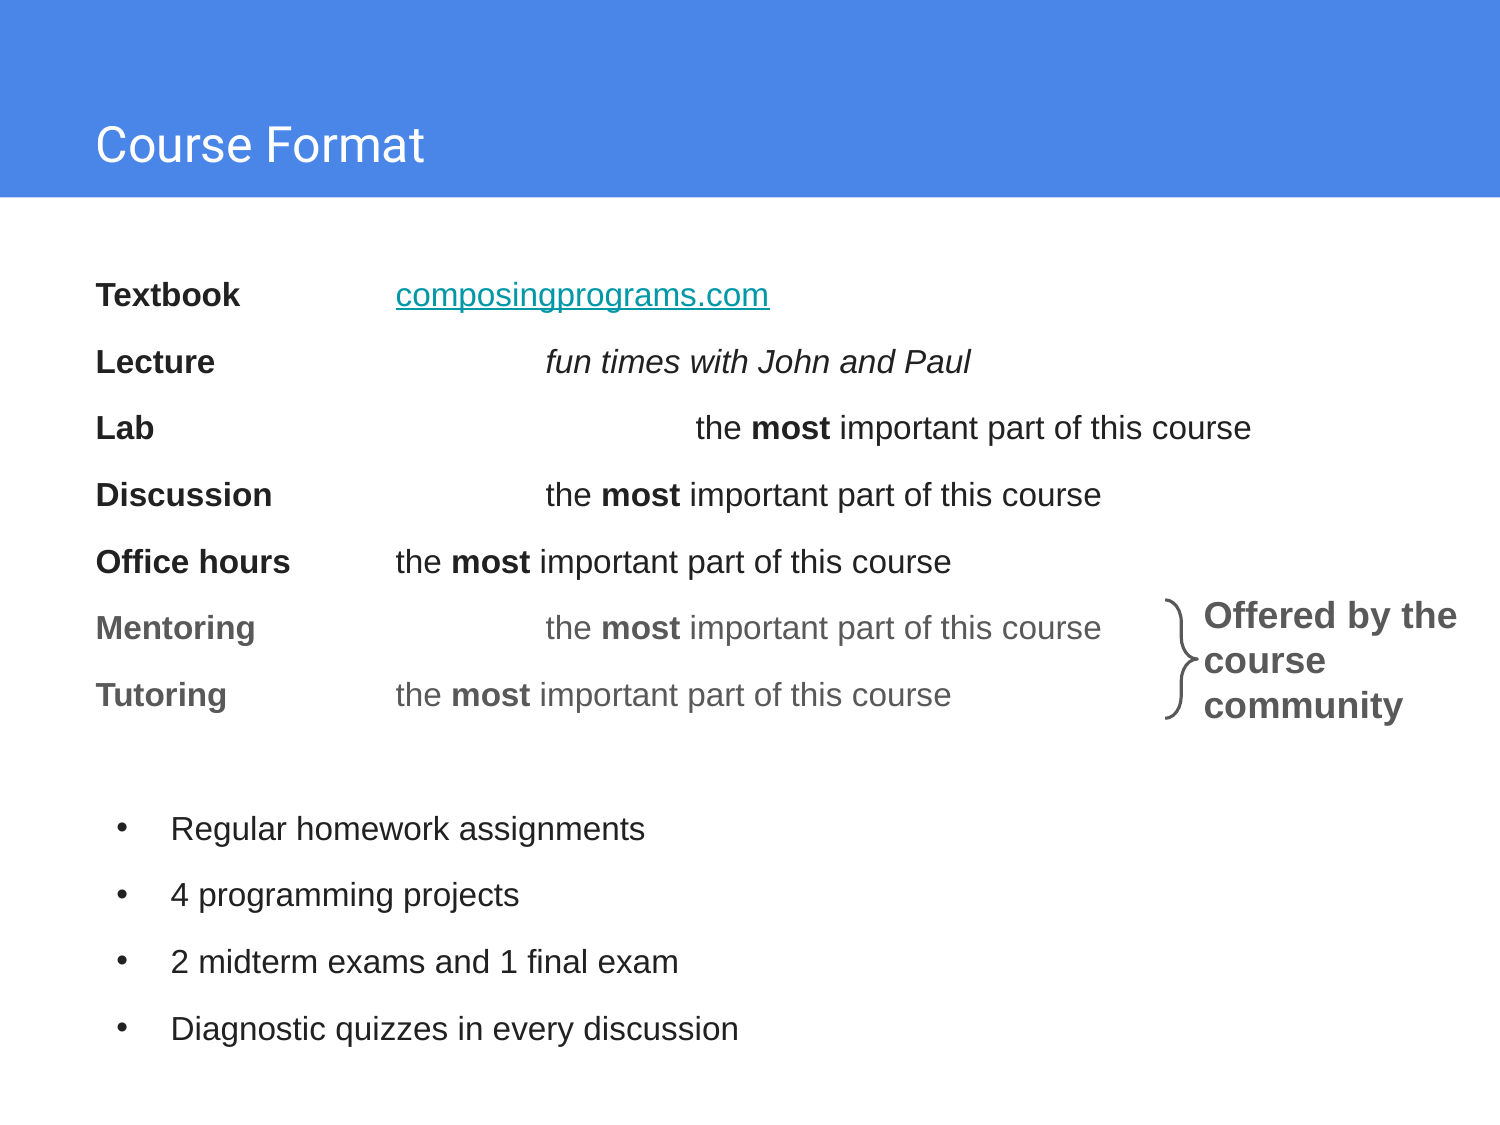

# Course Format
Textbook		composingprograms.com
Lecture			fun times with John and Paul
Lab				the most important part of this course
Discussion		the most important part of this course
Office hours	the most important part of this course
Mentoring		the most important part of this course
Tutoring		the most important part of this course

Regular homework assignments
4 programming projects
2 midterm exams and 1 final exam
Diagnostic quizzes in every discussion
Offered by the course community